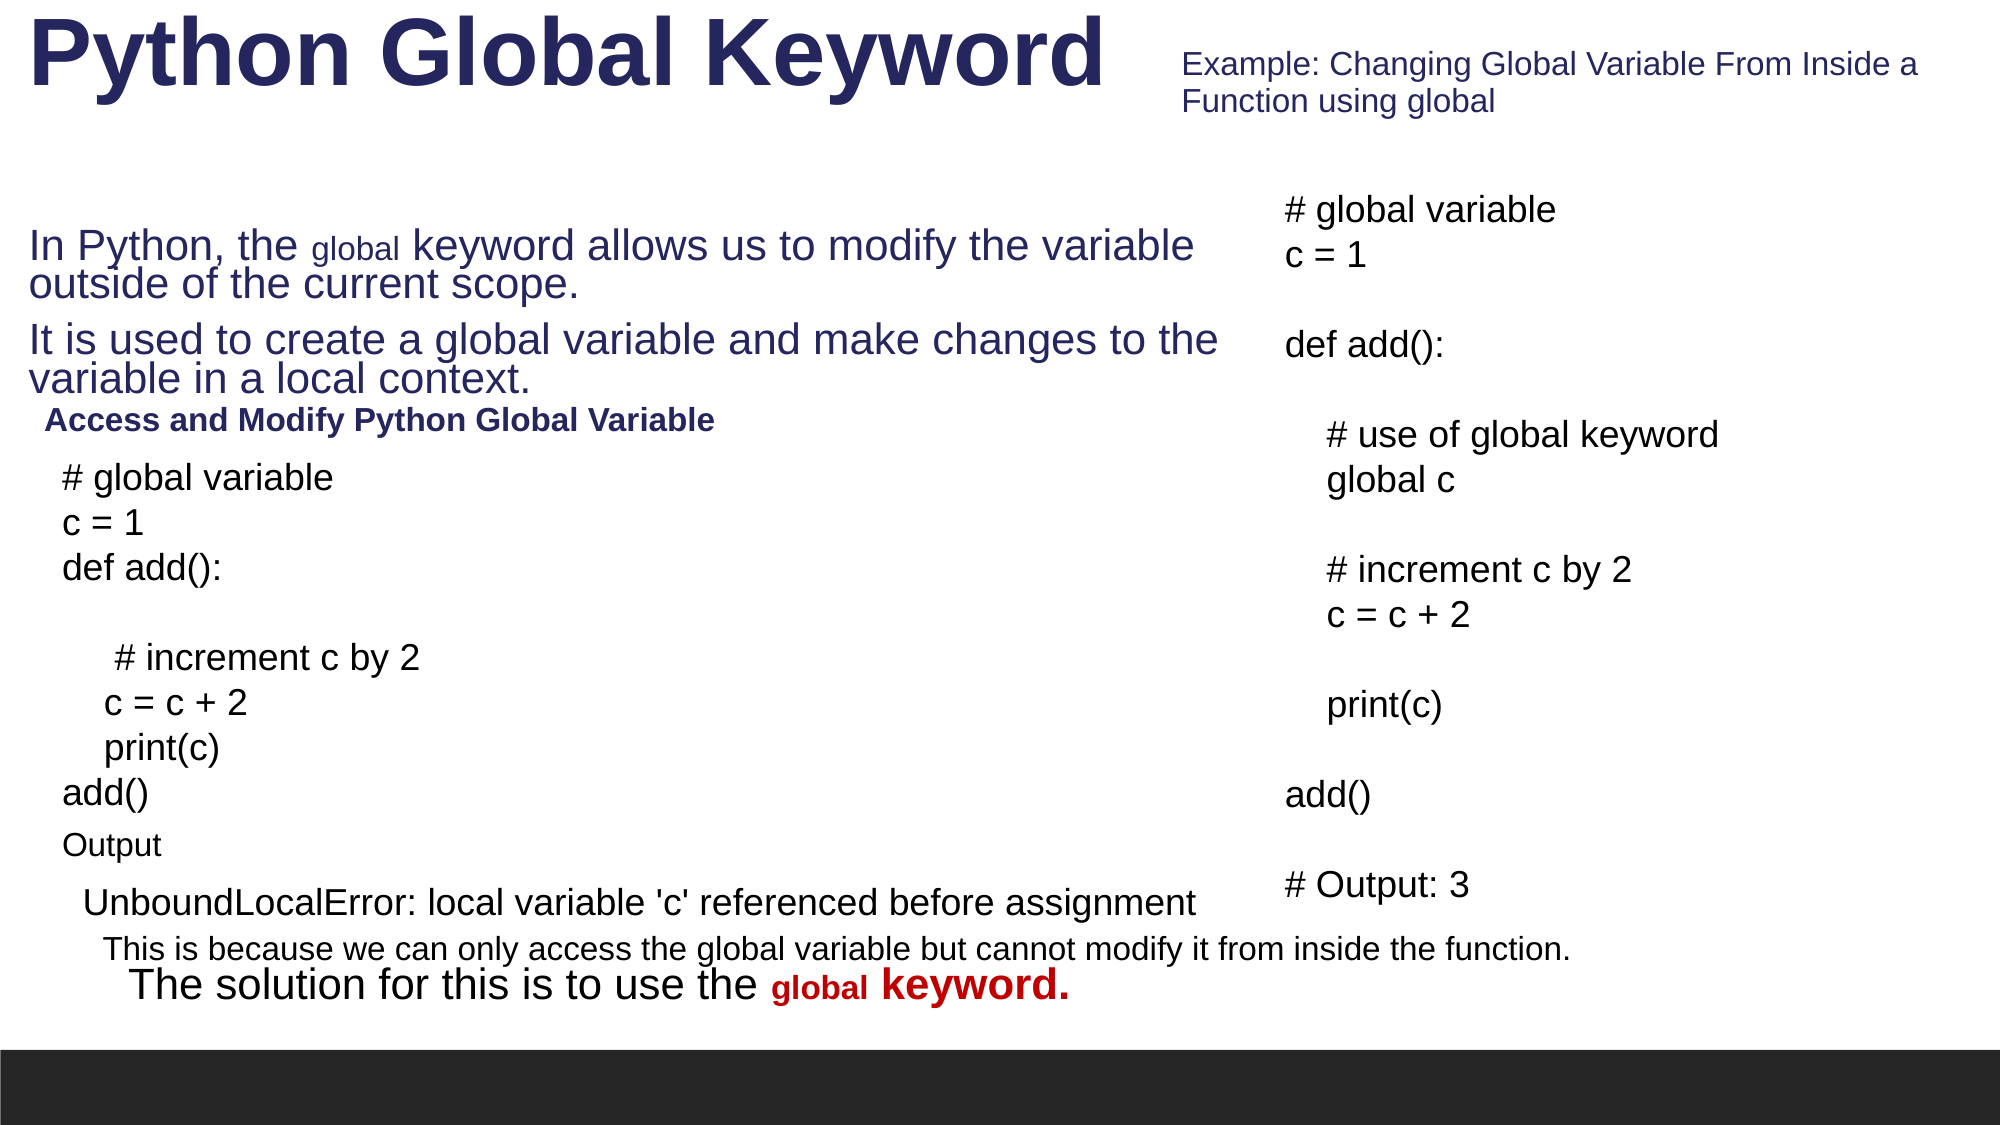

Python Global Keyword

In Python, the global keyword allows us to modify the variable outside of the current scope.
It is used to create a global variable and make changes to the variable in a local context.
Example: Changing Global Variable From Inside a Function using global
# global variable
c = 1

def add():

    # use of global keyword
    global c

    # increment c by 2
    c = c + 2

    print(c)

add()

# Output: 3
Access and Modify Python Global Variable
# global variable
c = 1
def add():

     # increment c by 2
    c = c + 2
    print(c)
add()
Output
UnboundLocalError: local variable 'c' referenced before assignment
This is because we can only access the global variable but cannot modify it from inside the function.
The solution for this is to use the global keyword.